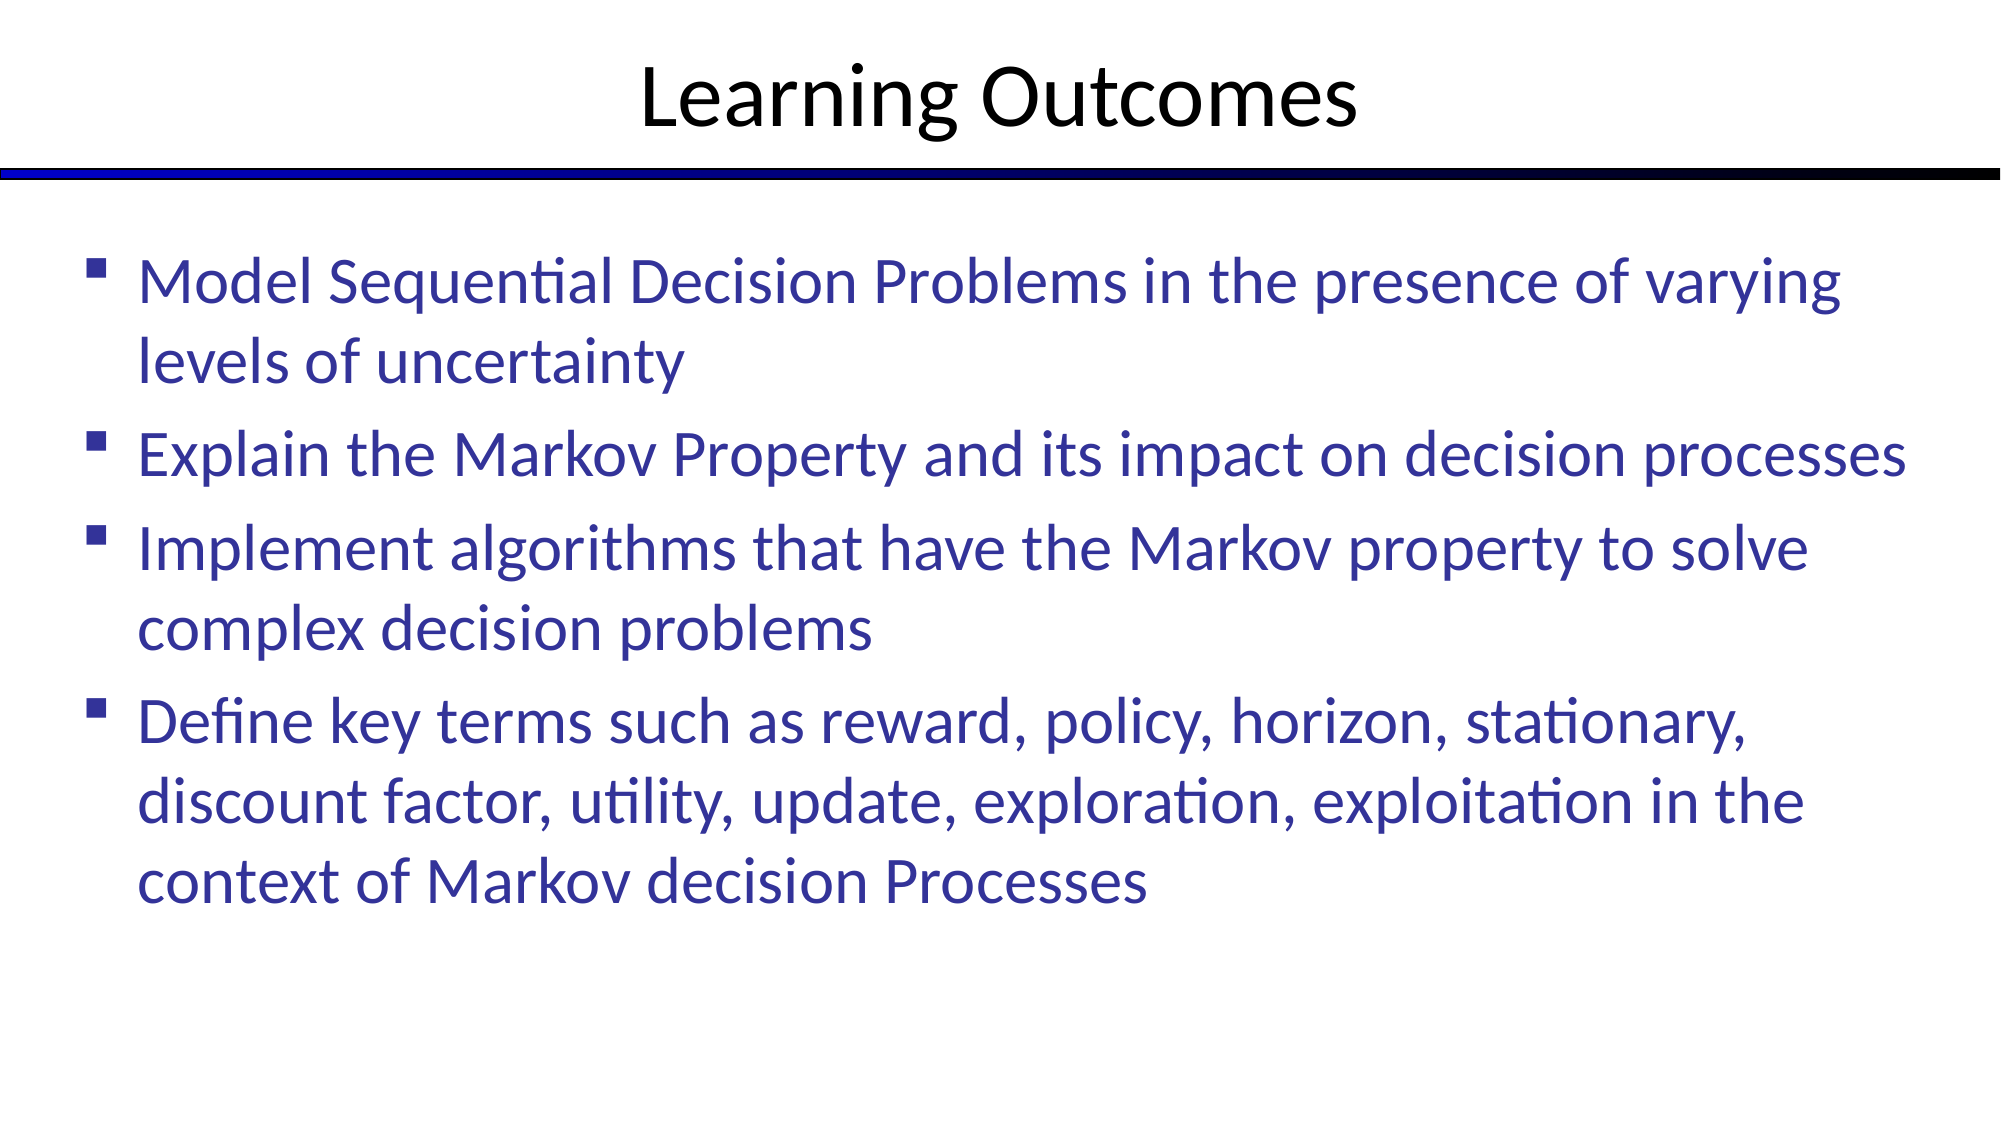

# Learning Outcomes
Model Sequential Decision Problems in the presence of varying levels of uncertainty
Explain the Markov Property and its impact on decision processes
Implement algorithms that have the Markov property to solve complex decision problems
Define key terms such as reward, policy, horizon, stationary, discount factor, utility, update, exploration, exploitation in the context of Markov decision Processes